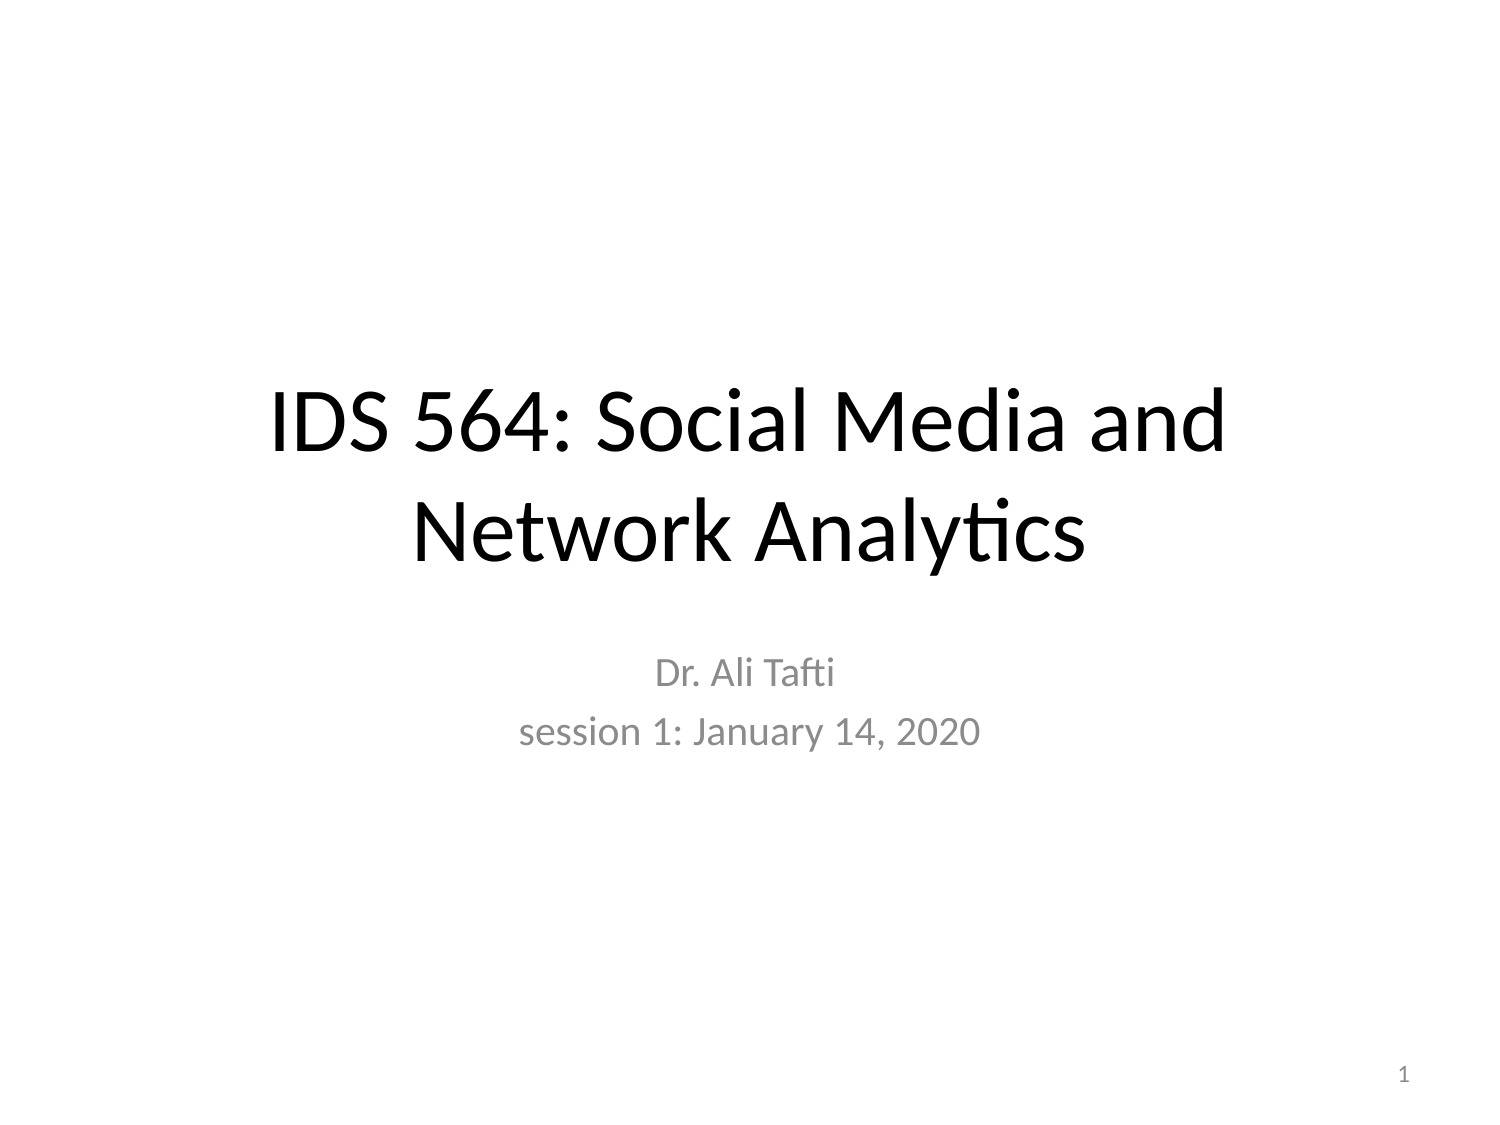

# IDS 564: Social Media and Network Analytics
Dr. Ali Tafti
session 1: January 14, 2020
1